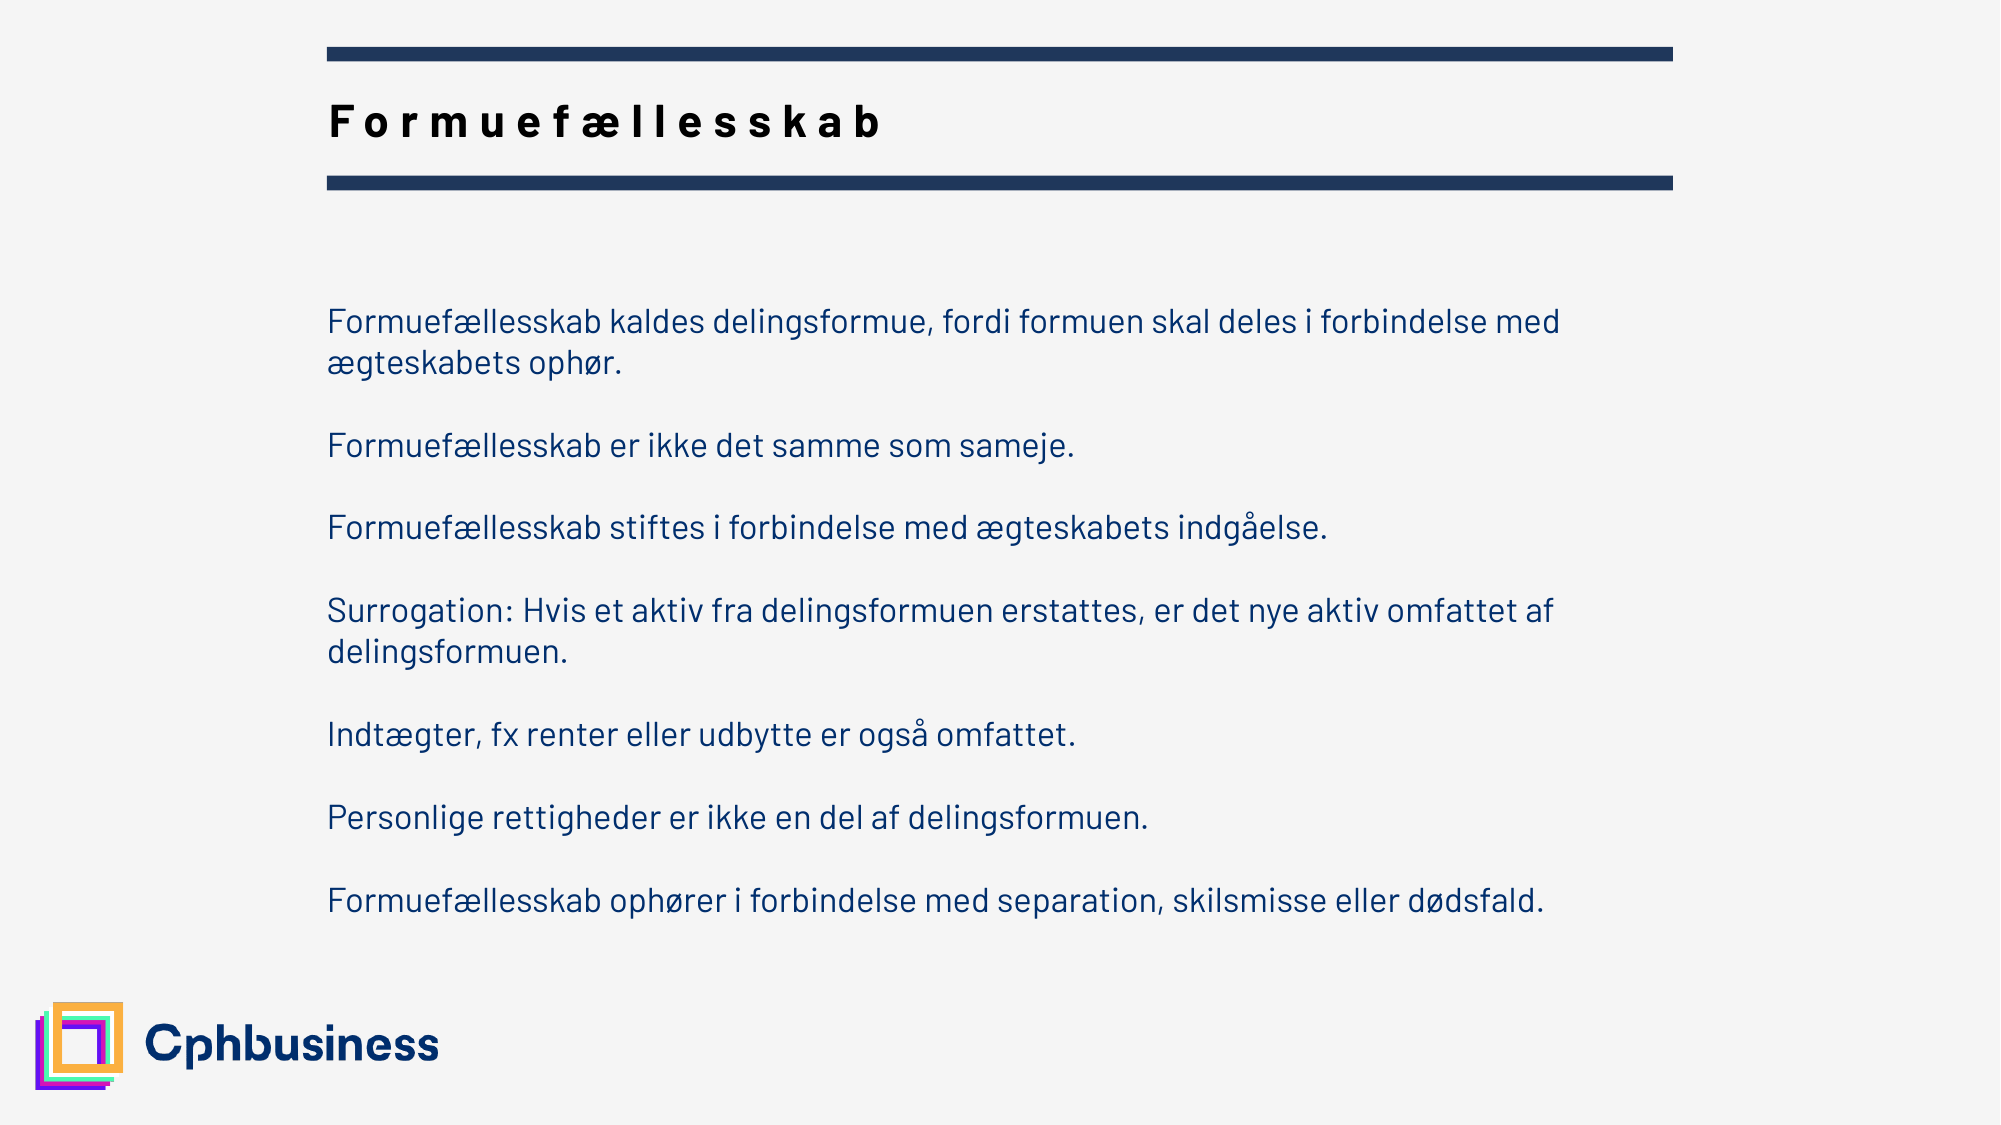

10

# Formuefællesskab

Formuefællesskab kaldes delingsformue, fordi formuen skal deles i forbindelse med ægteskabets ophør.

Formuefællesskab er ikke det samme som sameje.

Formuefællesskab stiftes i forbindelse med ægteskabets indgåelse.

Surrogation: Hvis et aktiv fra delingsformuen erstattes, er det nye aktiv omfattet af delingsformuen.

Indtægter, fx renter eller udbytte er også omfattet.

Personlige rettigheder er ikke en del af delingsformuen.

Formuefællesskab ophører i forbindelse med separation, skilsmisse eller dødsfald.